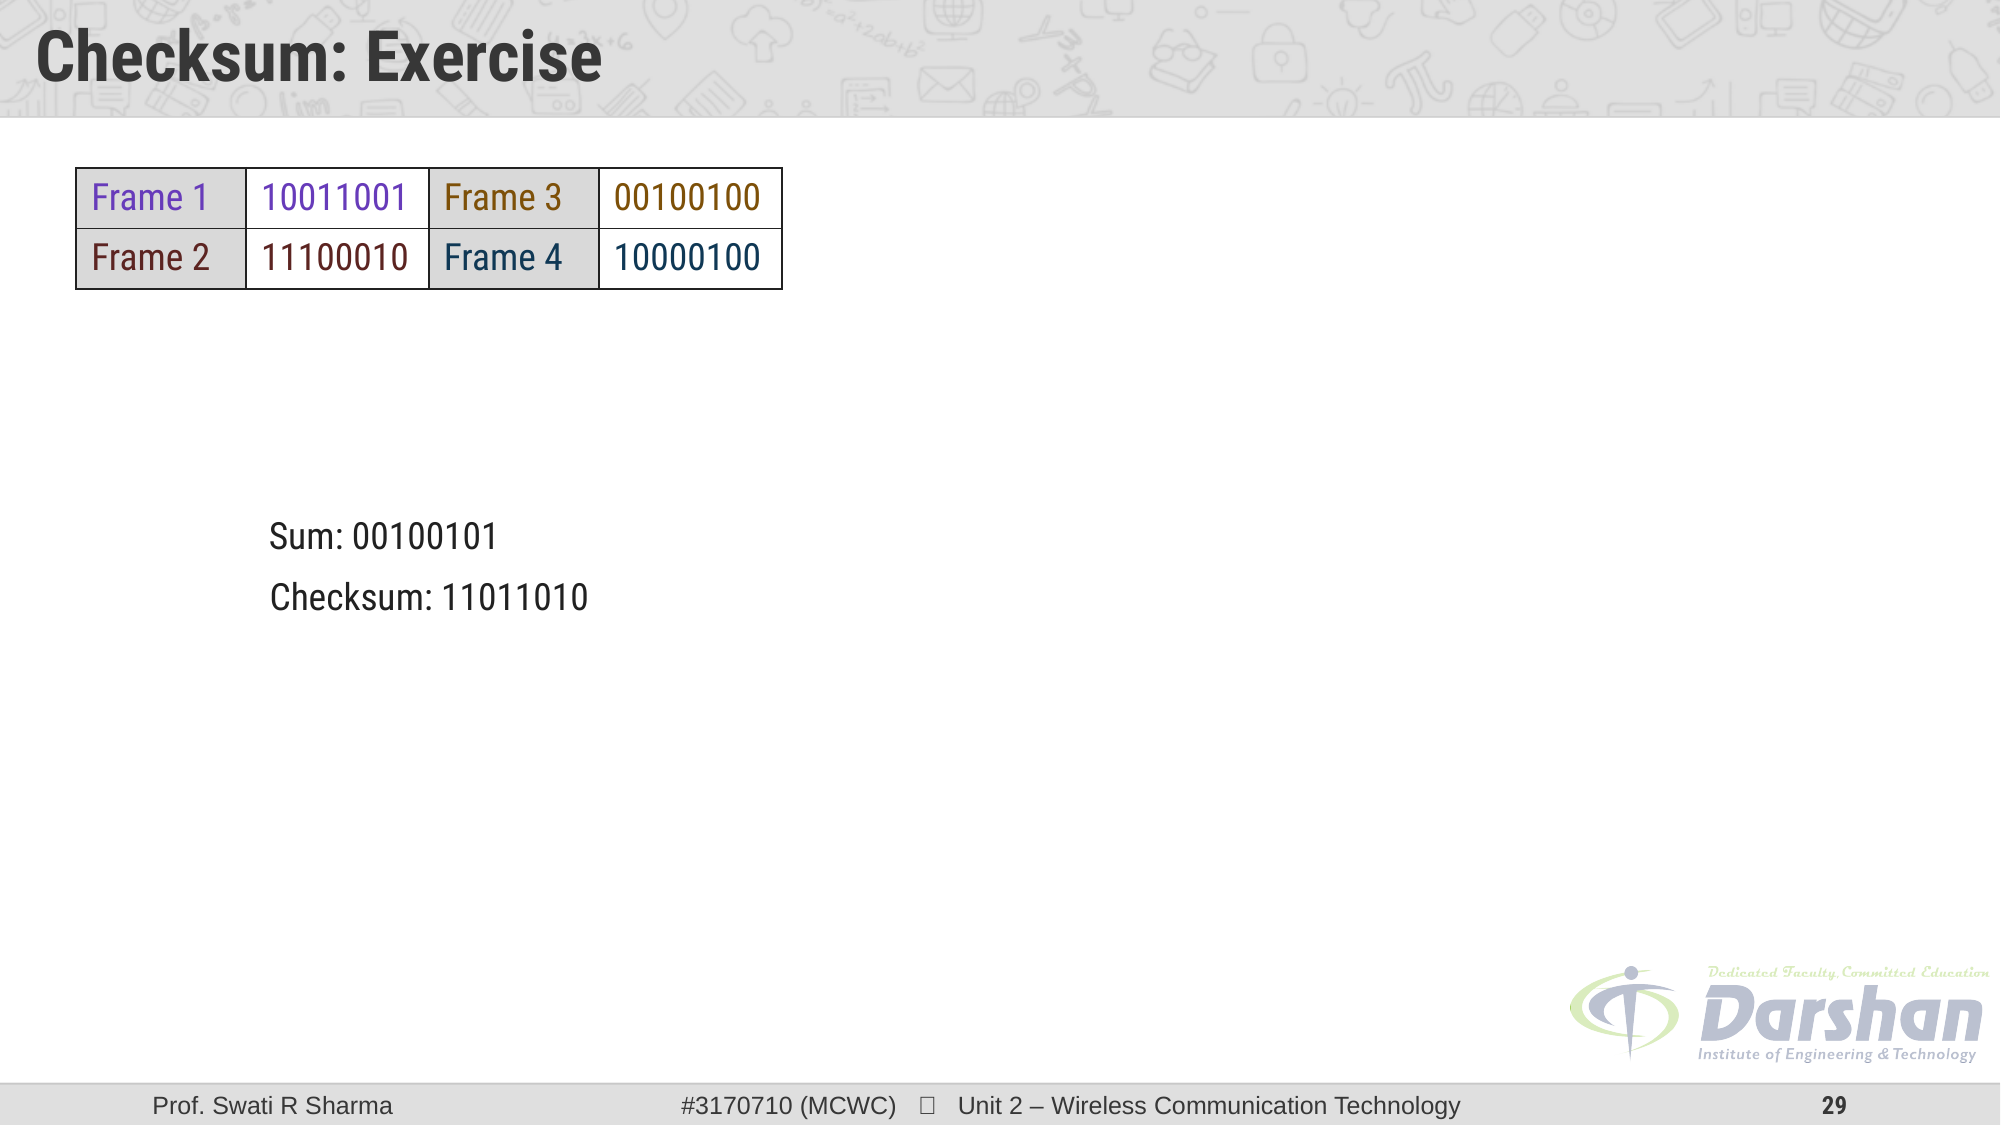

# Checksum: Exercise
| Frame 1 | 10011001 |
| --- | --- |
| Frame 3 | 00100100 |
| --- | --- |
| Frame 2 | 11100010 |
| --- | --- |
| Frame 4 | 10000100 |
| --- | --- |
Sum: 00100101
Checksum: 11011010